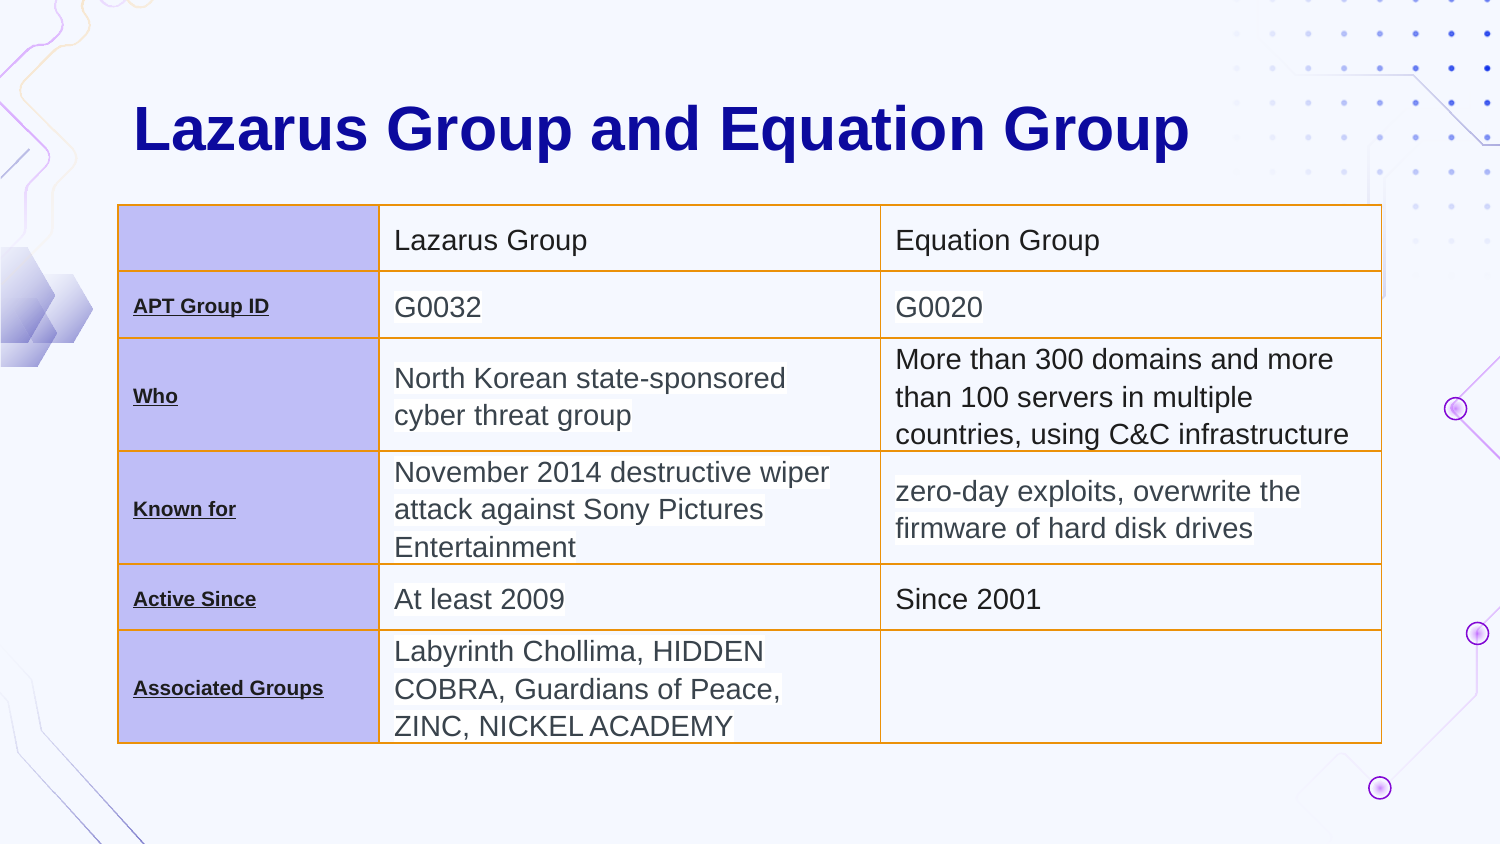

# Lazarus Group and Equation Group
|  | Lazarus Group | Equation Group |
| --- | --- | --- |
| APT Group ID | G0032 | G0020 |
| Who | North Korean state-sponsored cyber threat group | More than 300 domains and more than 100 servers in multiple countries, using C&C infrastructure |
| Known for | November 2014 destructive wiper attack against Sony Pictures Entertainment | zero-day exploits, overwrite the firmware of hard disk drives |
| Active Since | At least 2009 | Since 2001 |
| Associated Groups | Labyrinth Chollima, HIDDEN COBRA, Guardians of Peace, ZINC, NICKEL ACADEMY |  |